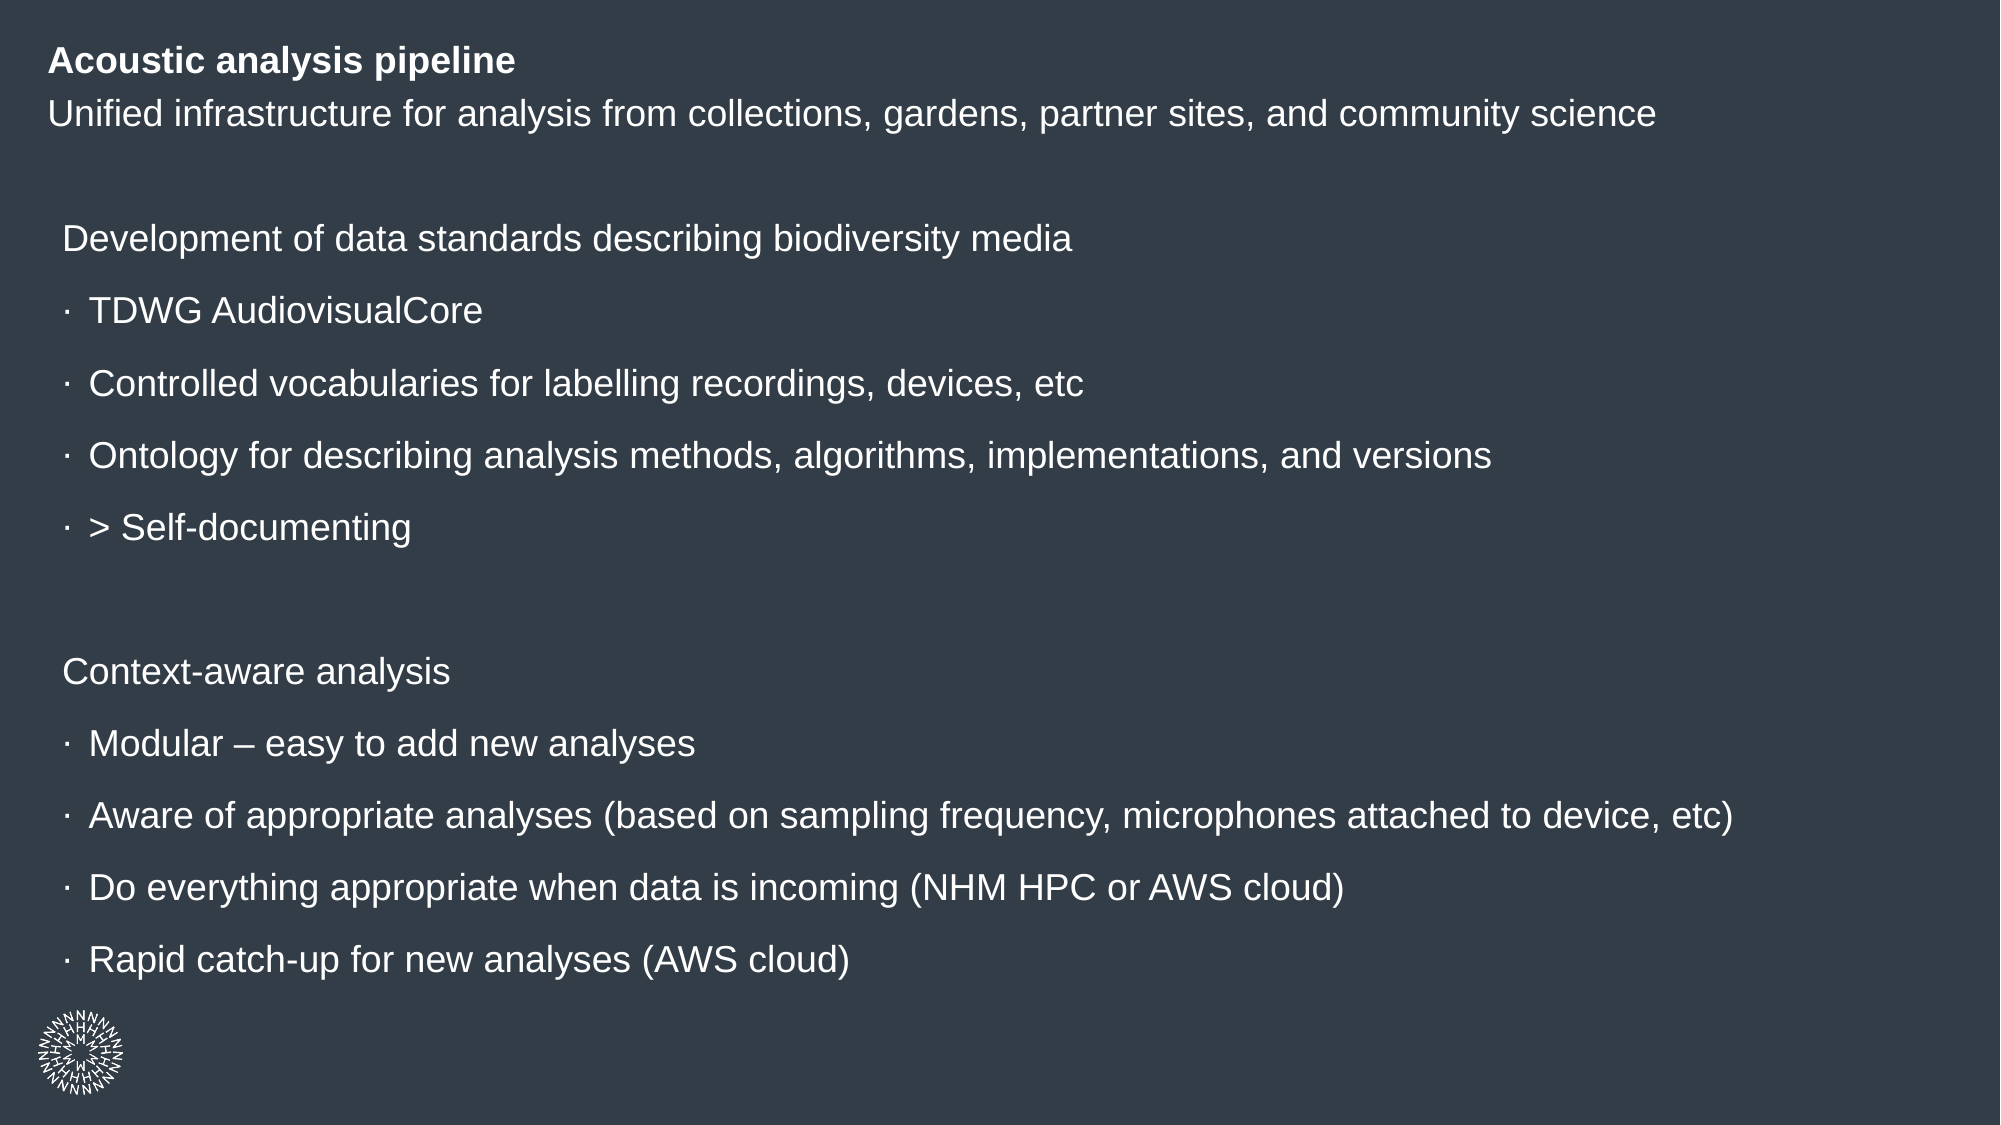

# Acoustic analysis pipeline
Unified infrastructure for analysis from collections, gardens, partner sites, and community science
Development of data standards describing biodiversity media
TDWG AudiovisualCore
Controlled vocabularies for labelling recordings, devices, etc
Ontology for describing analysis methods, algorithms, implementations, and versions
> Self-documenting

Context-aware analysis
Modular – easy to add new analyses
Aware of appropriate analyses (based on sampling frequency, microphones attached to device, etc)
Do everything appropriate when data is incoming (NHM HPC or AWS cloud)
Rapid catch-up for new analyses (AWS cloud)